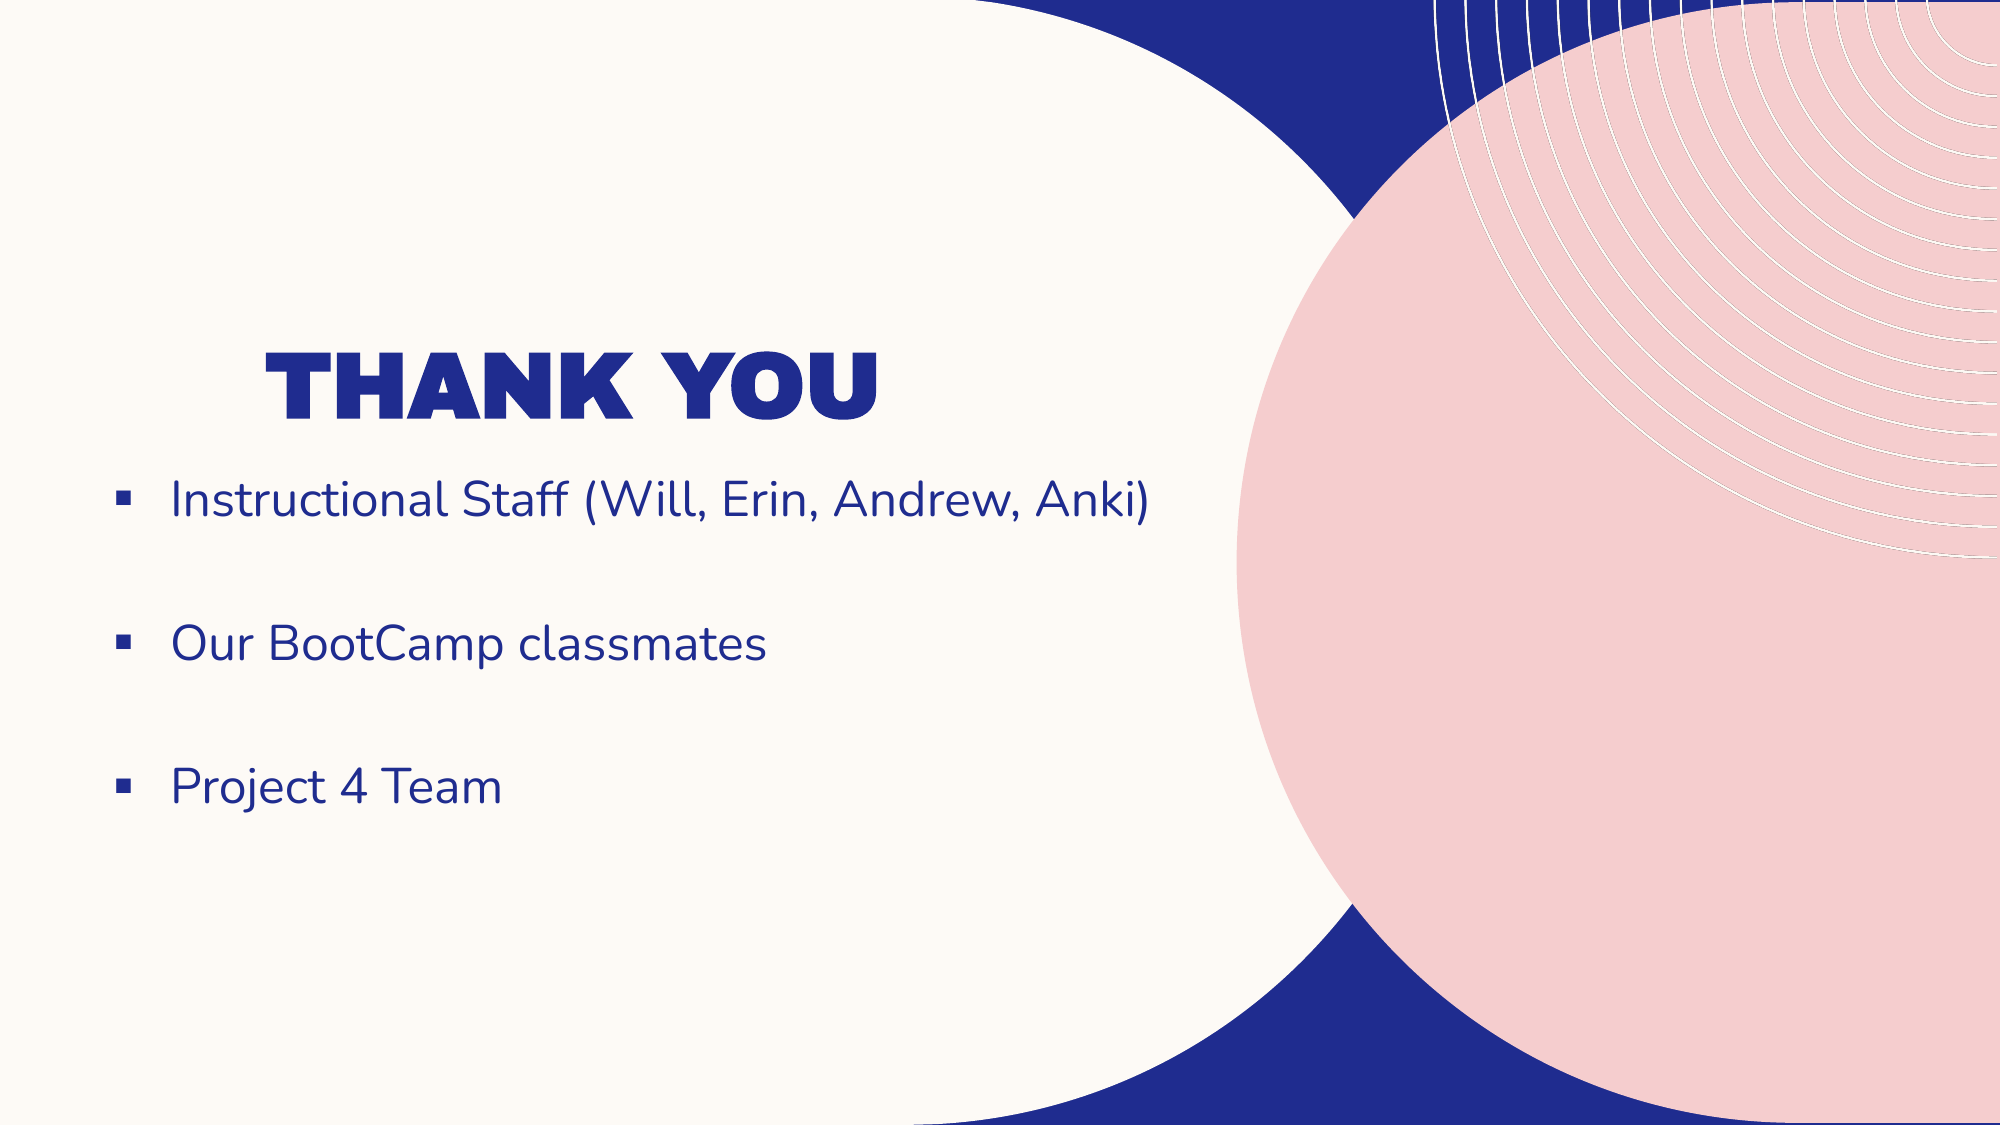

# THANK YOU
Instructional Staff (Will, Erin, Andrew, Anki)

Our BootCamp classmates

Project 4 Team